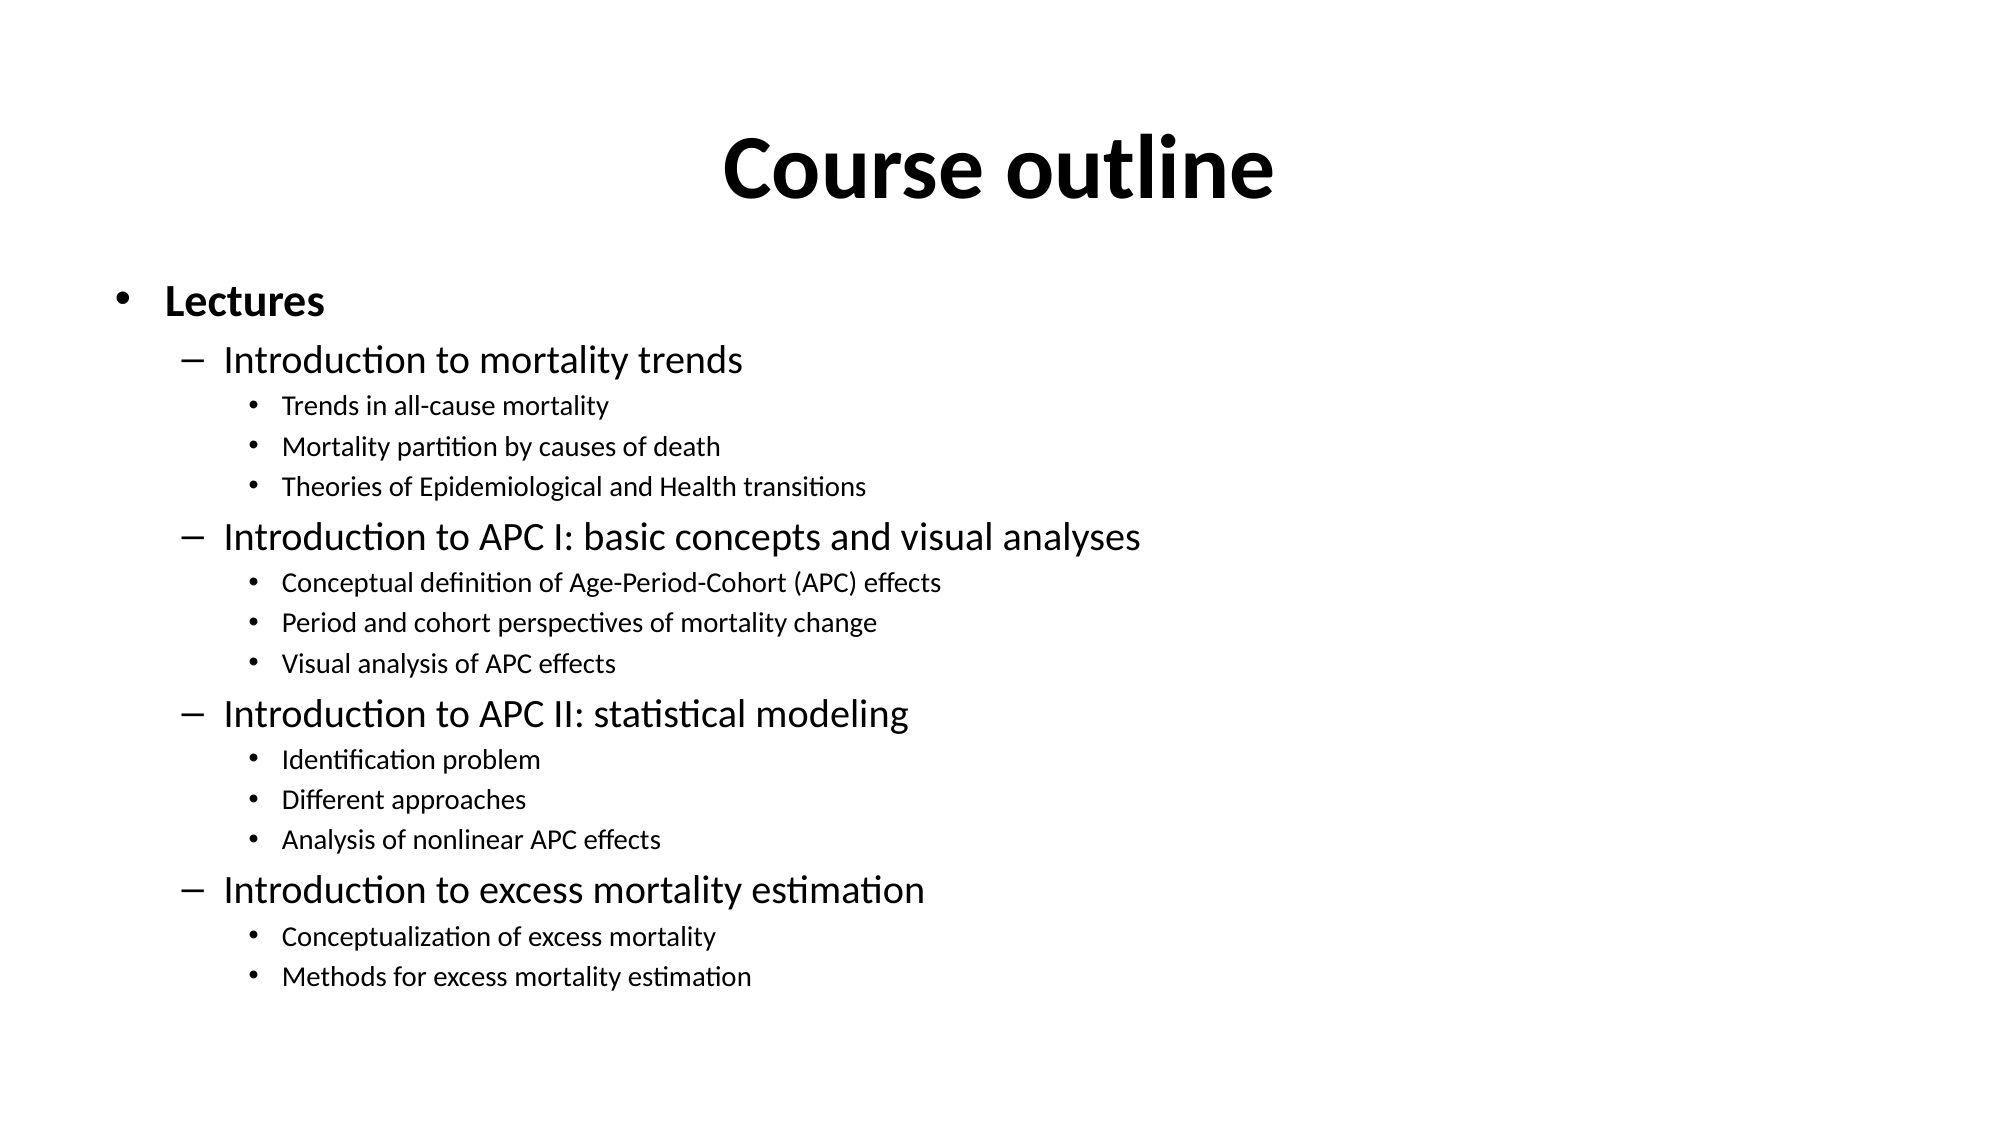

# Course outline
Lectures
Introduction to mortality trends
Trends in all-cause mortality
Mortality partition by causes of death
Theories of Epidemiological and Health transitions
Introduction to APC I: basic concepts and visual analyses
Conceptual definition of Age-Period-Cohort (APC) effects
Period and cohort perspectives of mortality change
Visual analysis of APC effects
Introduction to APC II: statistical modeling
Identification problem
Different approaches
Analysis of nonlinear APC effects
Introduction to excess mortality estimation
Conceptualization of excess mortality
Methods for excess mortality estimation